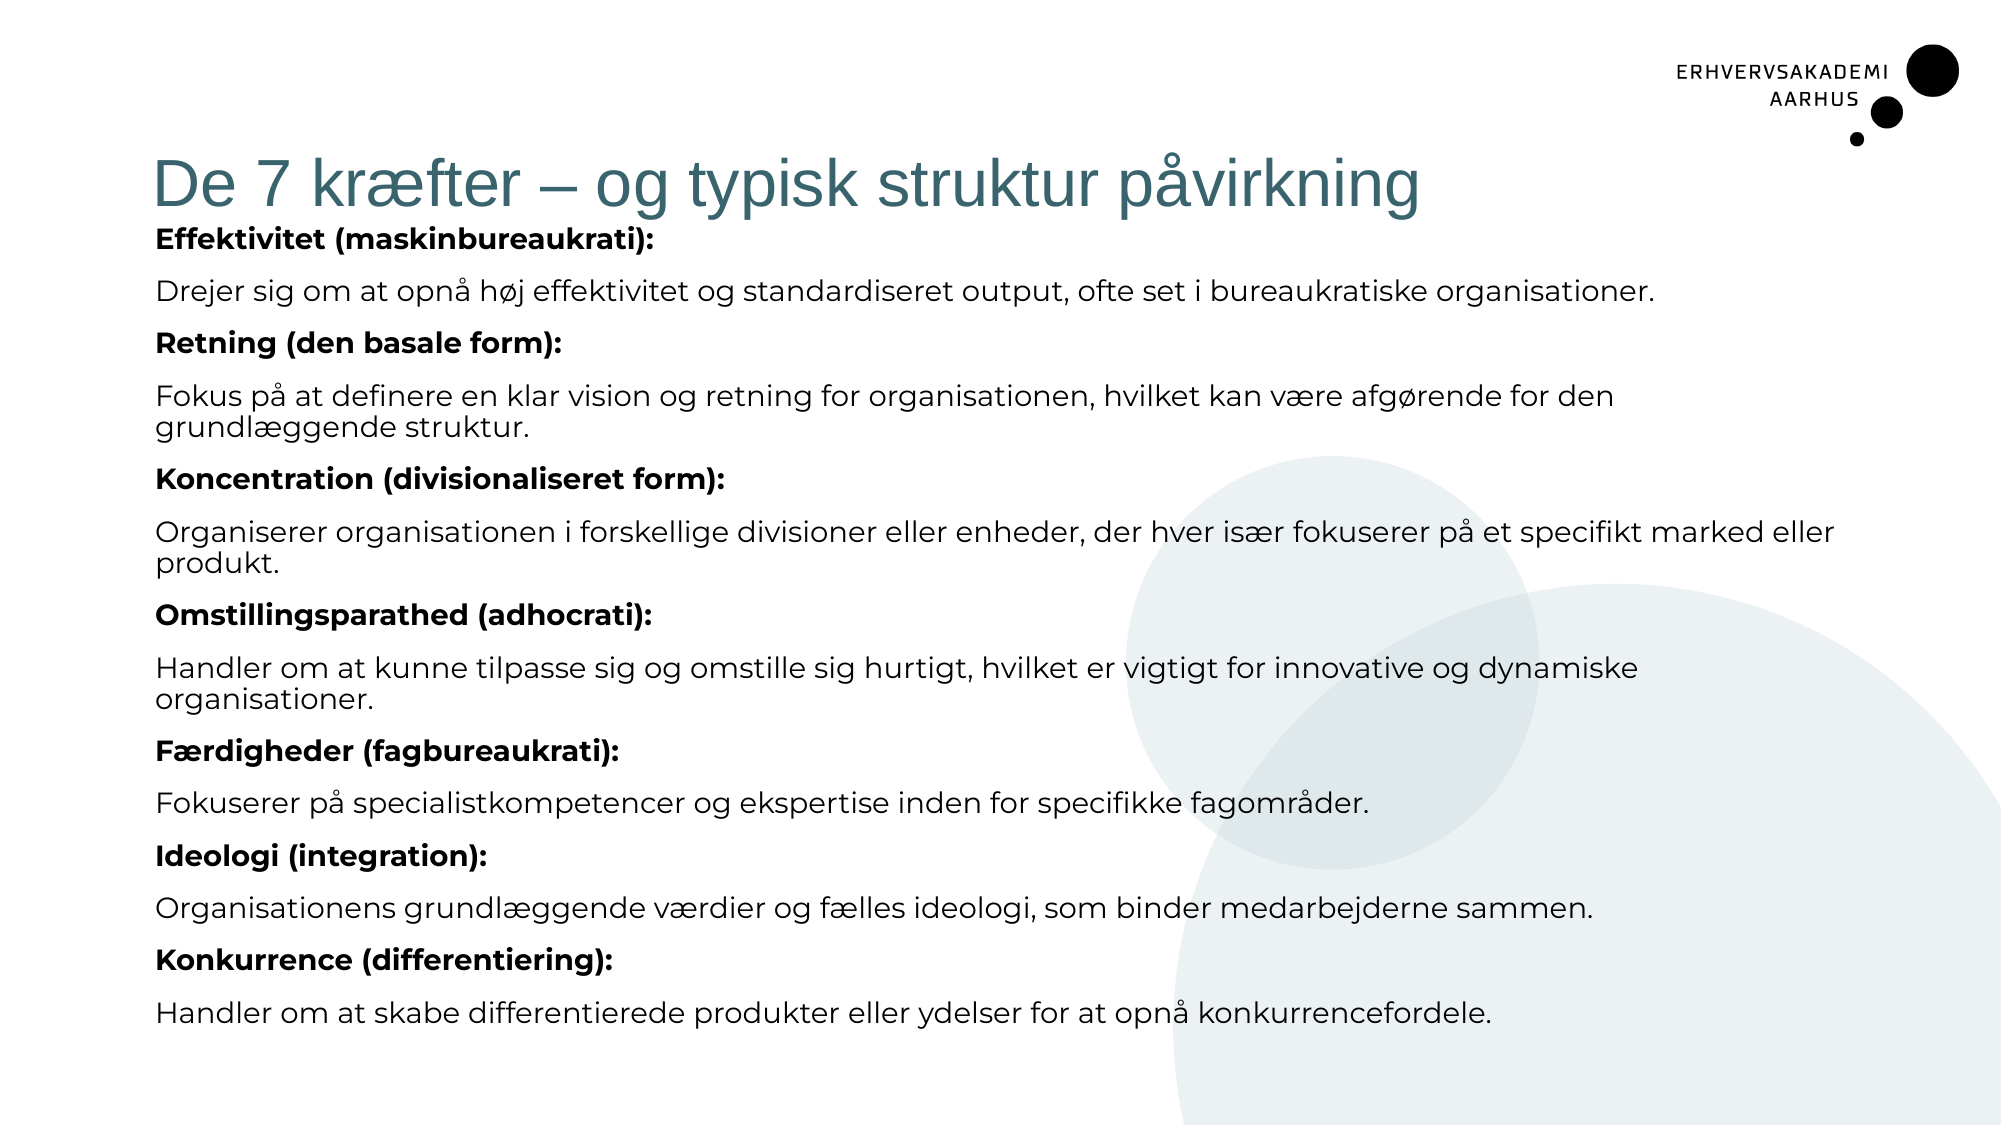

# De 7 kræfter – og typisk struktur påvirkning
Effektivitet (maskinbureaukrati):
Drejer sig om at opnå høj effektivitet og standardiseret output, ofte set i bureaukratiske organisationer.
Retning (den basale form):
Fokus på at definere en klar vision og retning for organisationen, hvilket kan være afgørende for den grundlæggende struktur.
Koncentration (divisionaliseret form):
Organiserer organisationen i forskellige divisioner eller enheder, der hver især fokuserer på et specifikt marked eller produkt.
Omstillingsparathed (adhocrati):
Handler om at kunne tilpasse sig og omstille sig hurtigt, hvilket er vigtigt for innovative og dynamiske organisationer.
Færdigheder (fagbureaukrati):
Fokuserer på specialistkompetencer og ekspertise inden for specifikke fagområder.
Ideologi (integration):
Organisationens grundlæggende værdier og fælles ideologi, som binder medarbejderne sammen.
Konkurrence (differentiering):
Handler om at skabe differentierede produkter eller ydelser for at opnå konkurrencefordele.